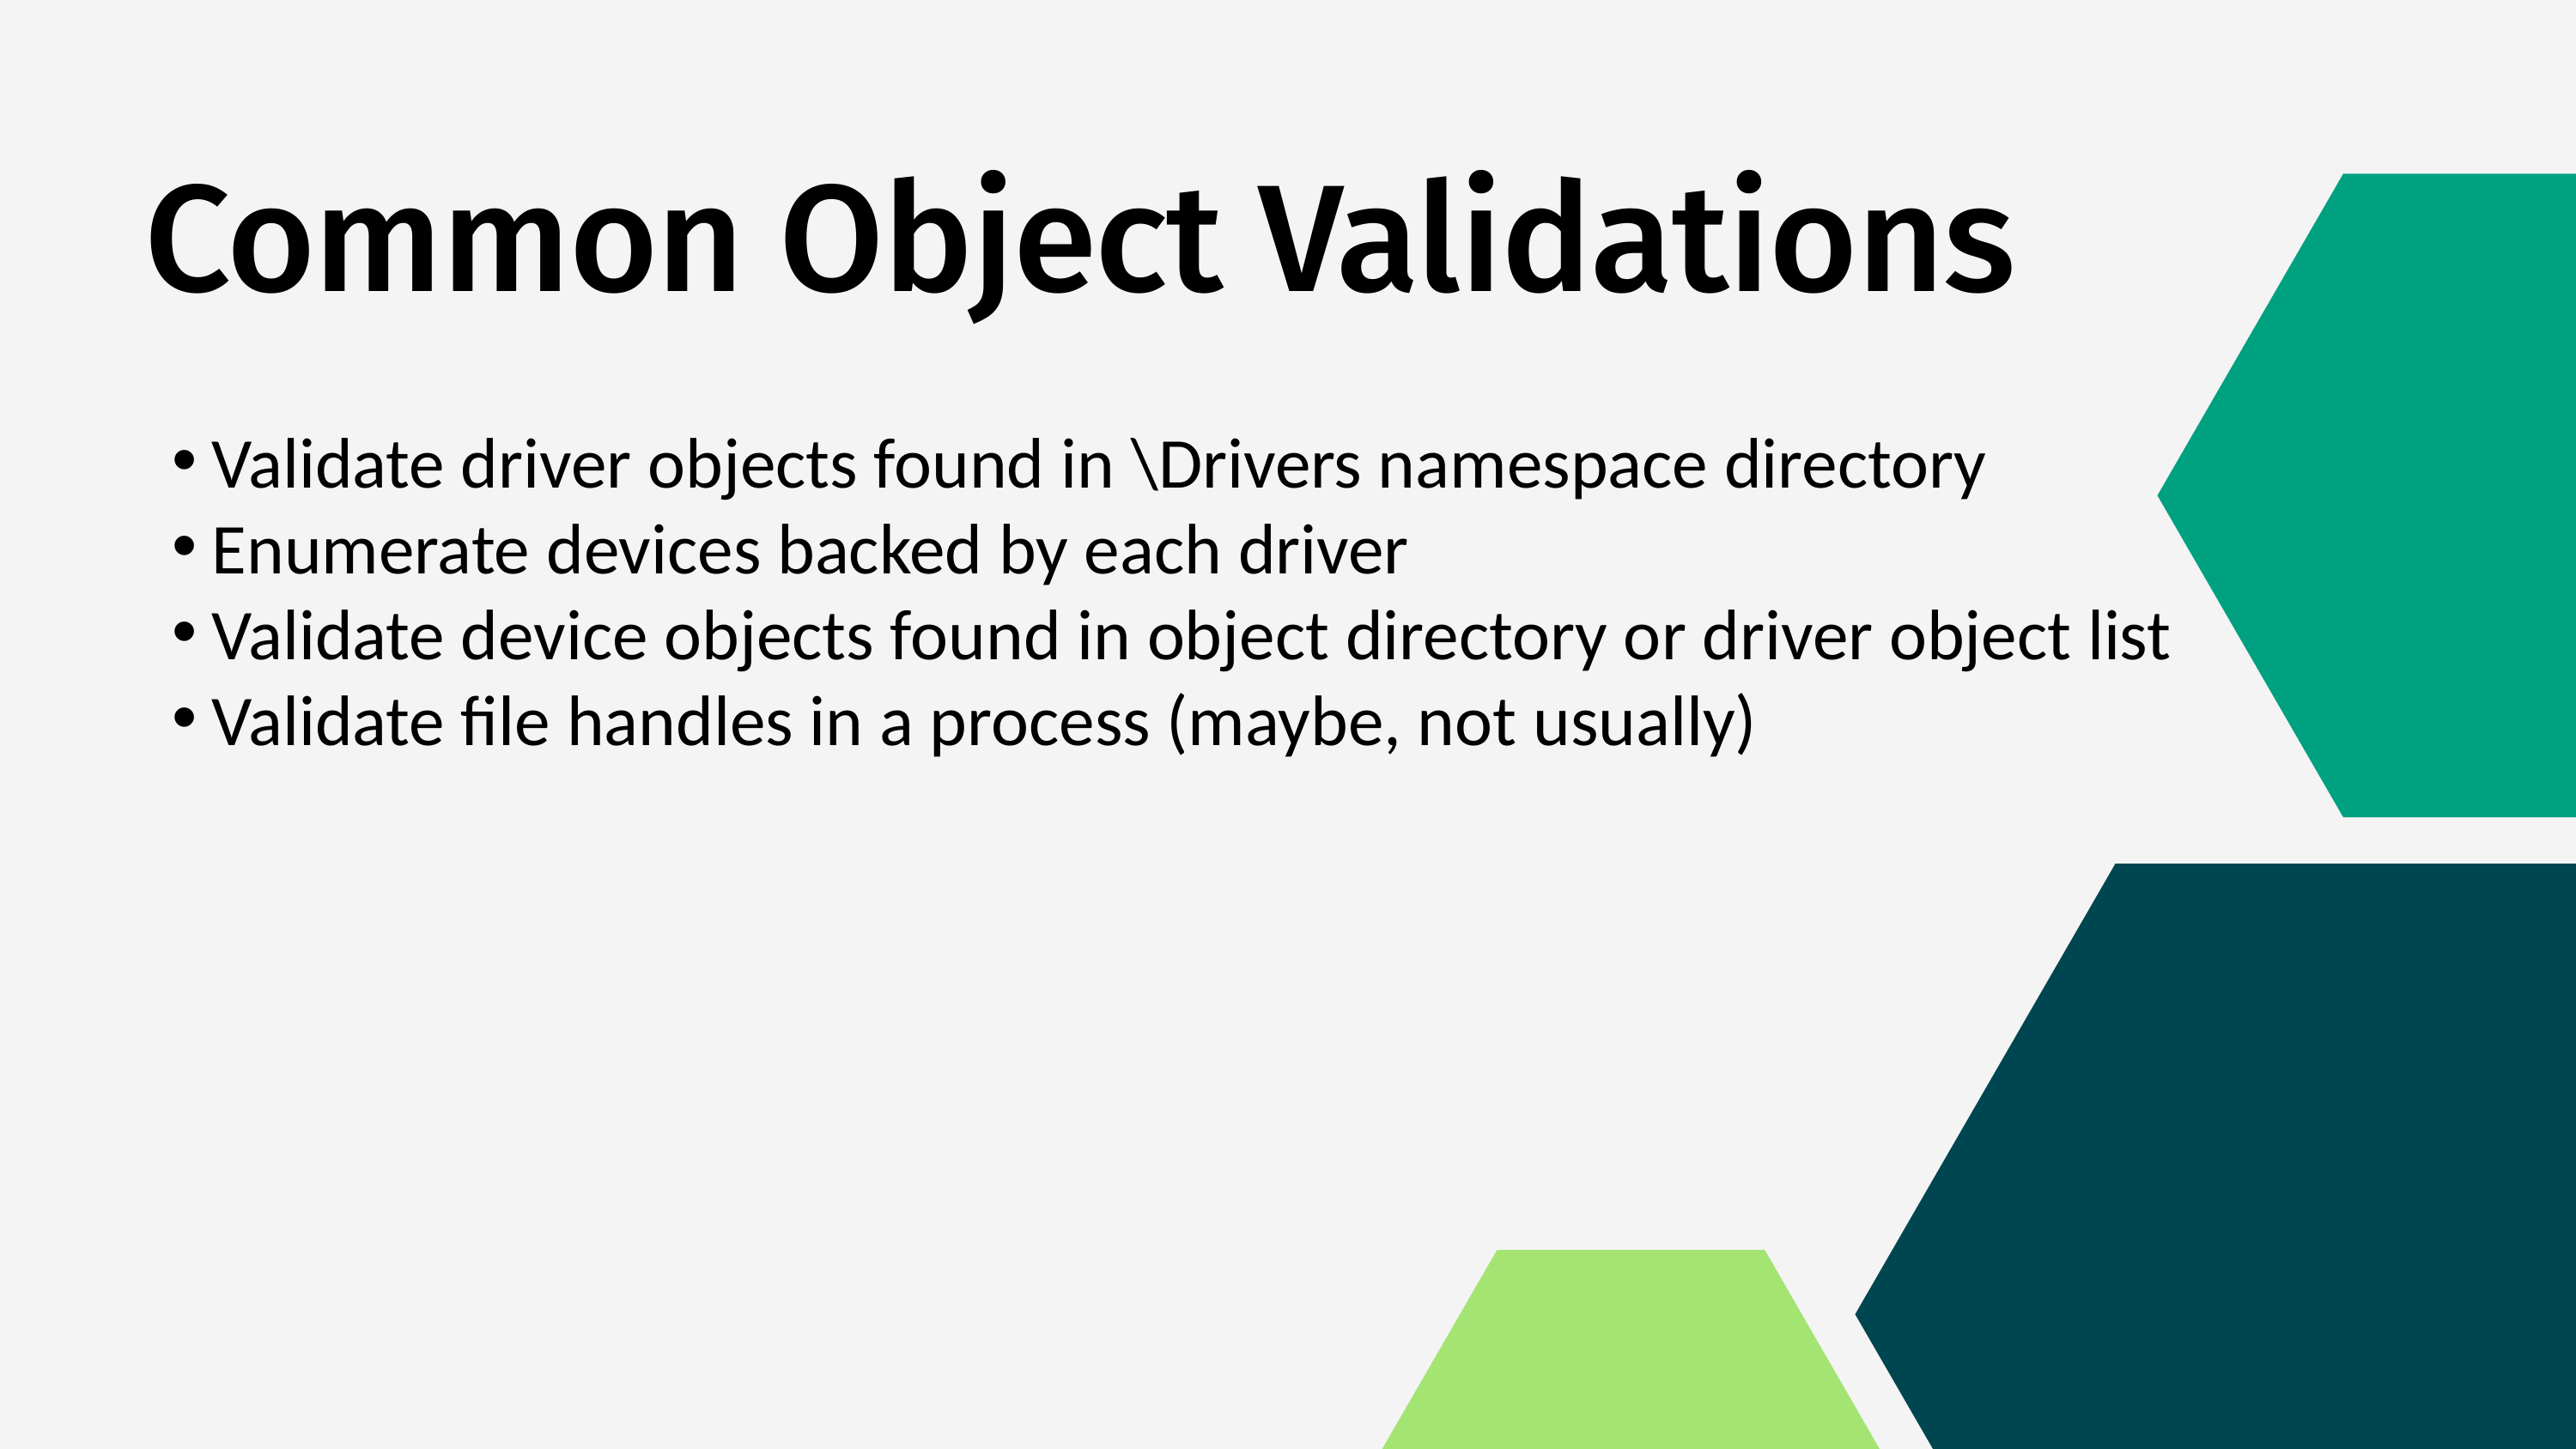

Common Object Validations

Validate driver objects found in \Drivers namespace directory
Enumerate devices backed by each driver
Validate device objects found in object directory or driver object list
Validate file handles in a process (maybe, not usually)